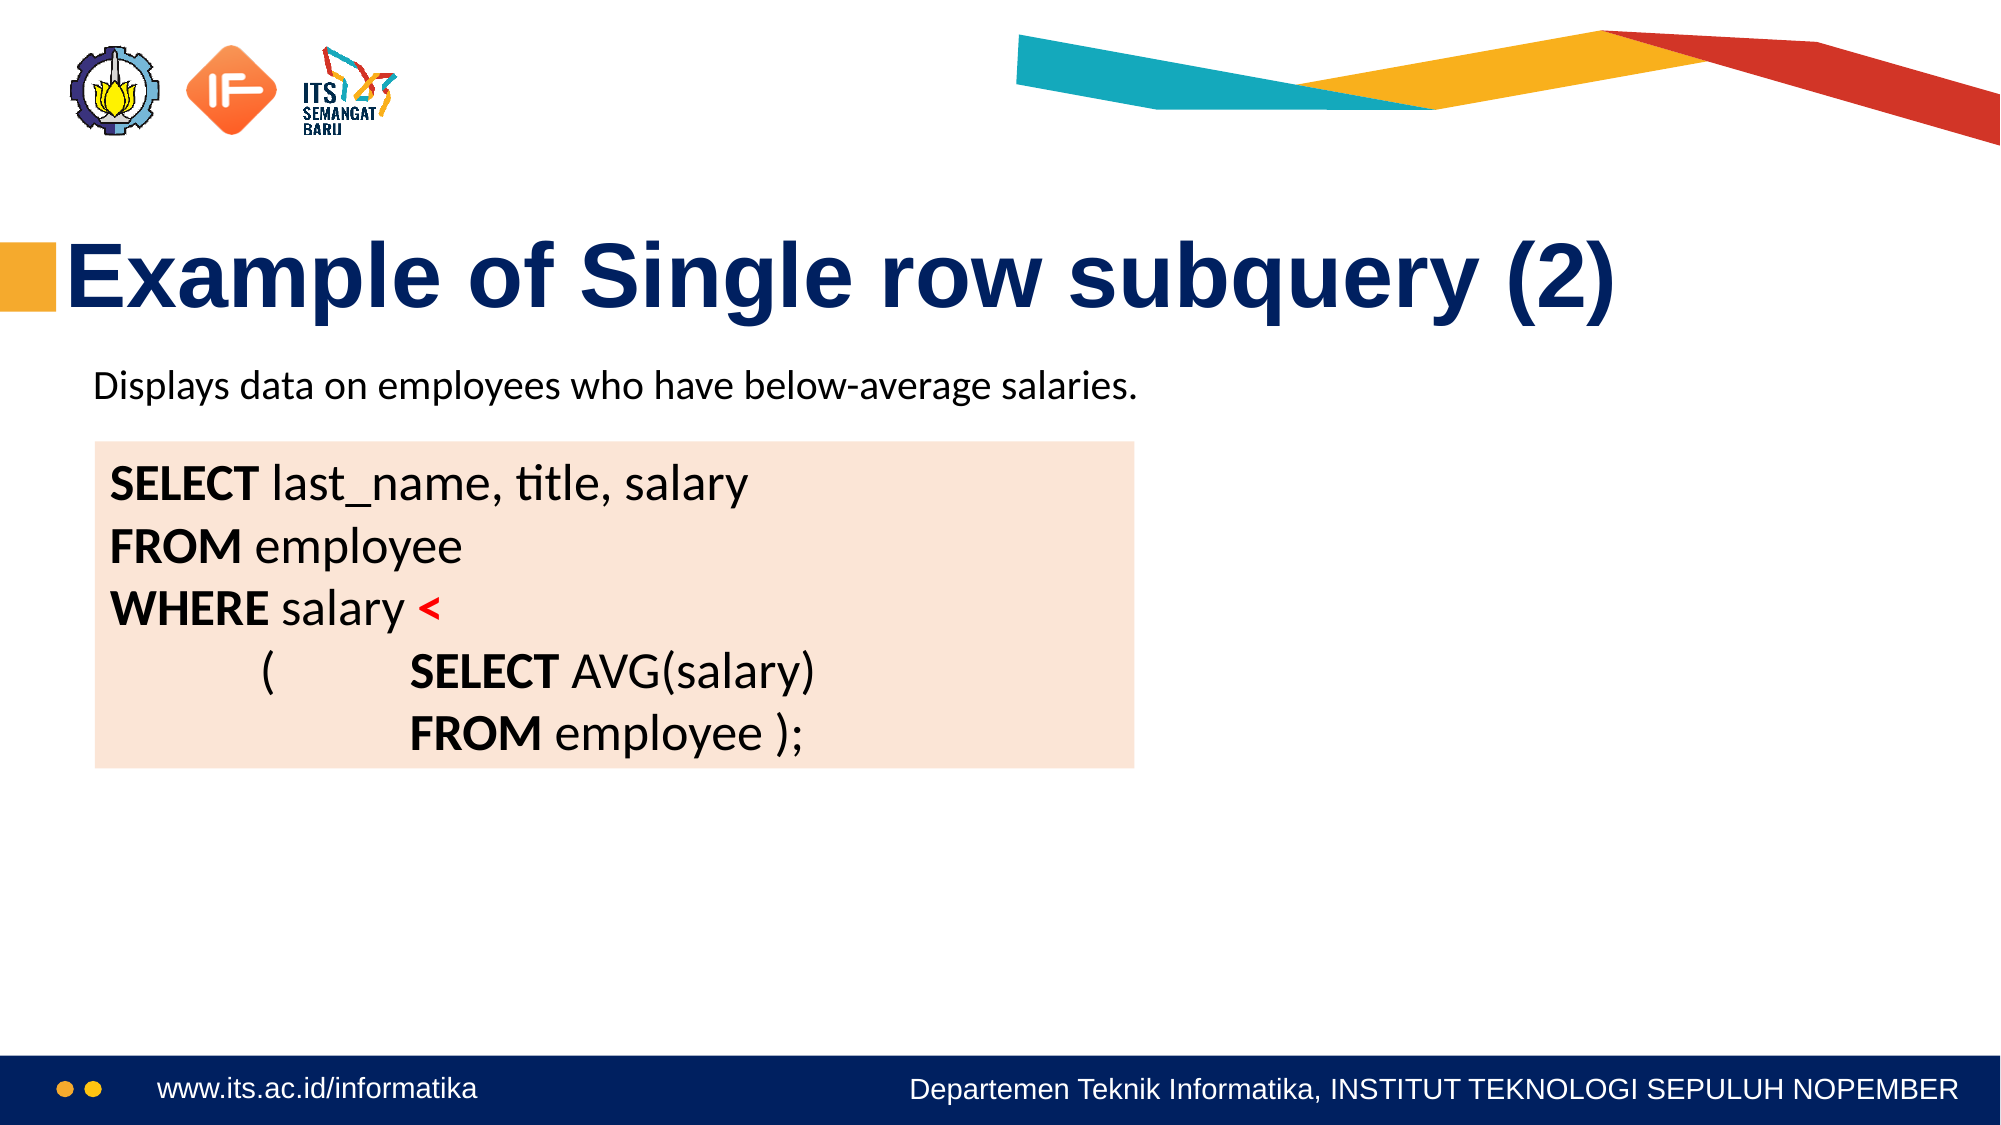

# Example of Single row subquery (2)
Displays data on employees who have below-average salaries.
SELECT last_name, title, salary
FROM employee
WHERE salary <
	(	SELECT AVG(salary)
		FROM employee );